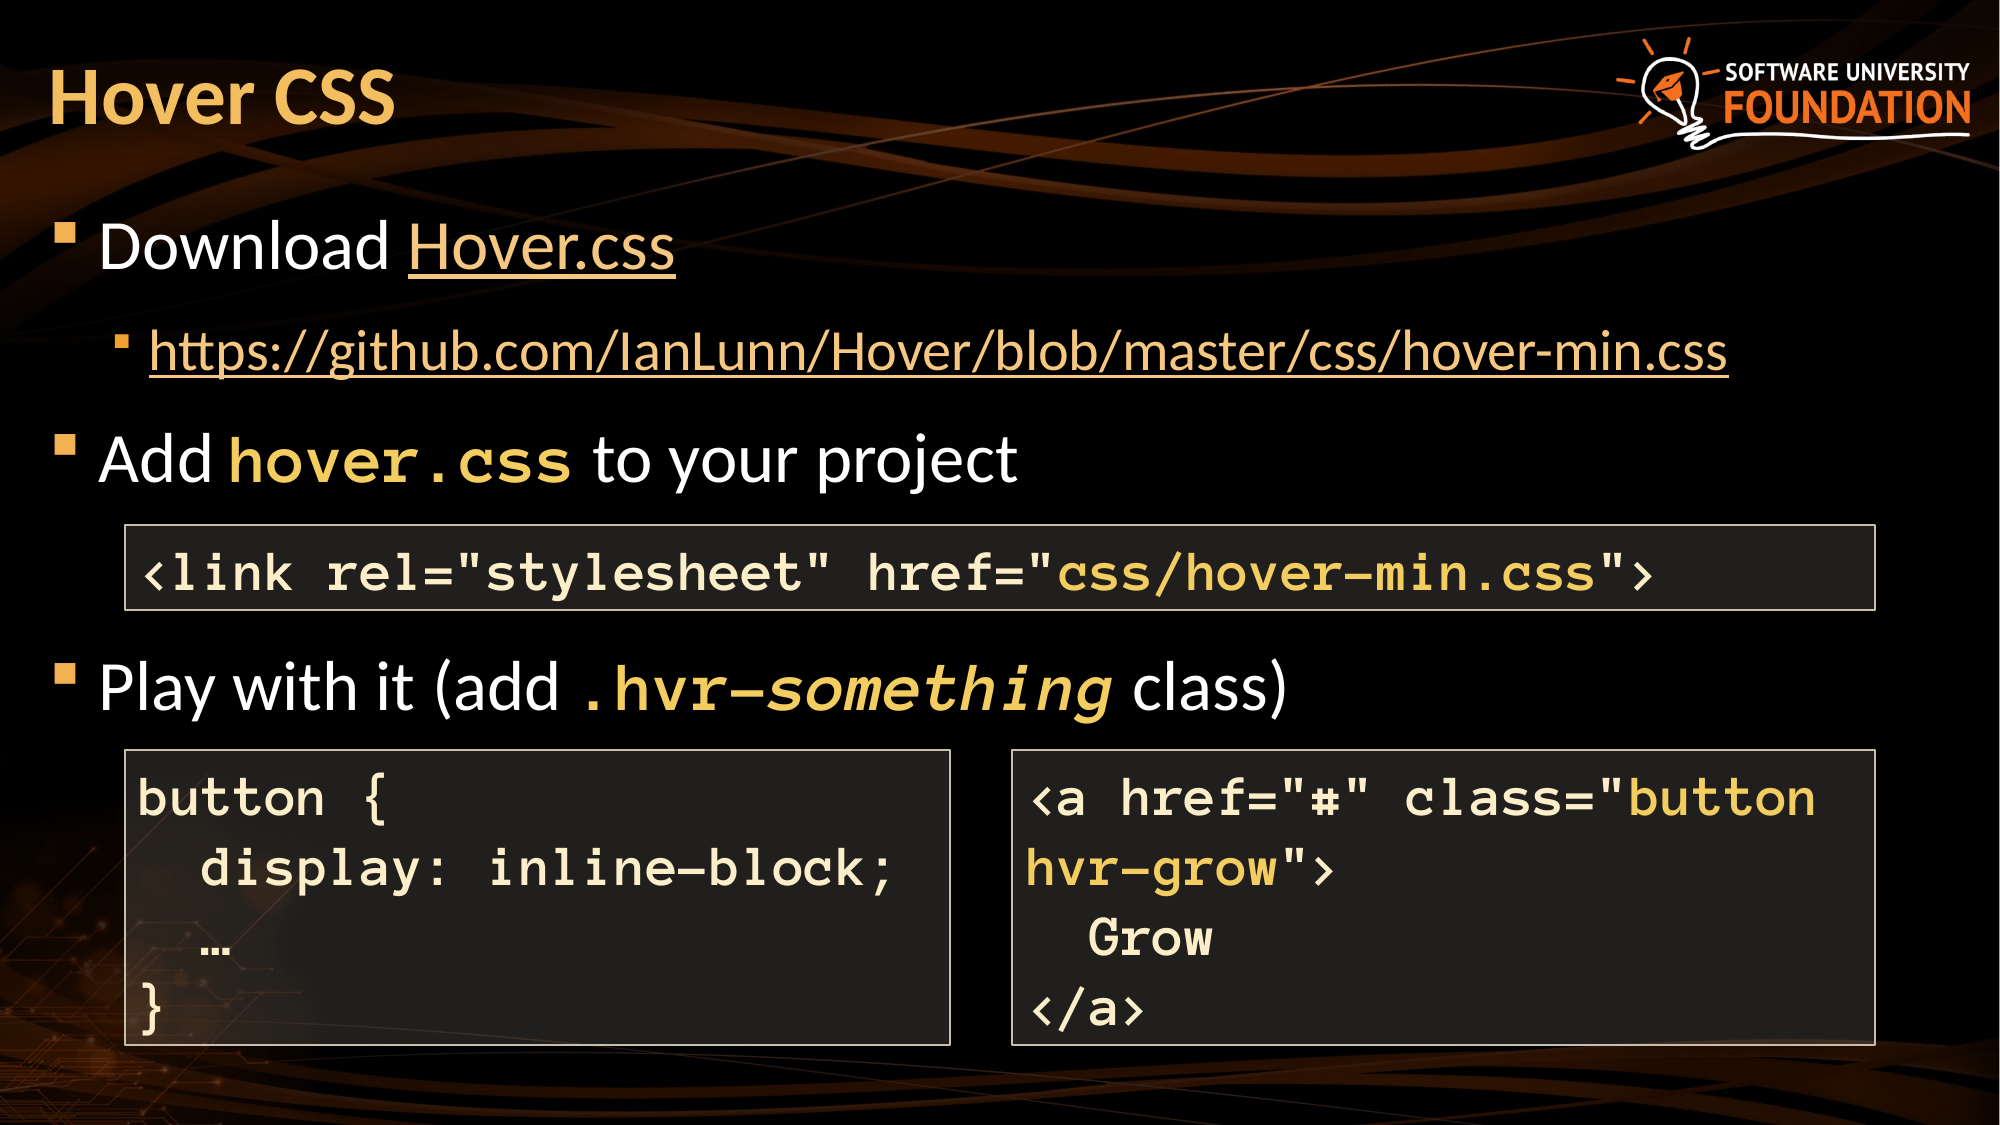

# Hover CSS
Download Hover.css
https://github.com/IanLunn/Hover/blob/master/css/hover-min.css
Add hover.css to your project

Play with it (add .hvr-something class)
<link rel="stylesheet" href="css/hover-min.css">
button {
  display: inline-block;
  …
}
<a href="#" class="button hvr-grow">
  Grow
</a>